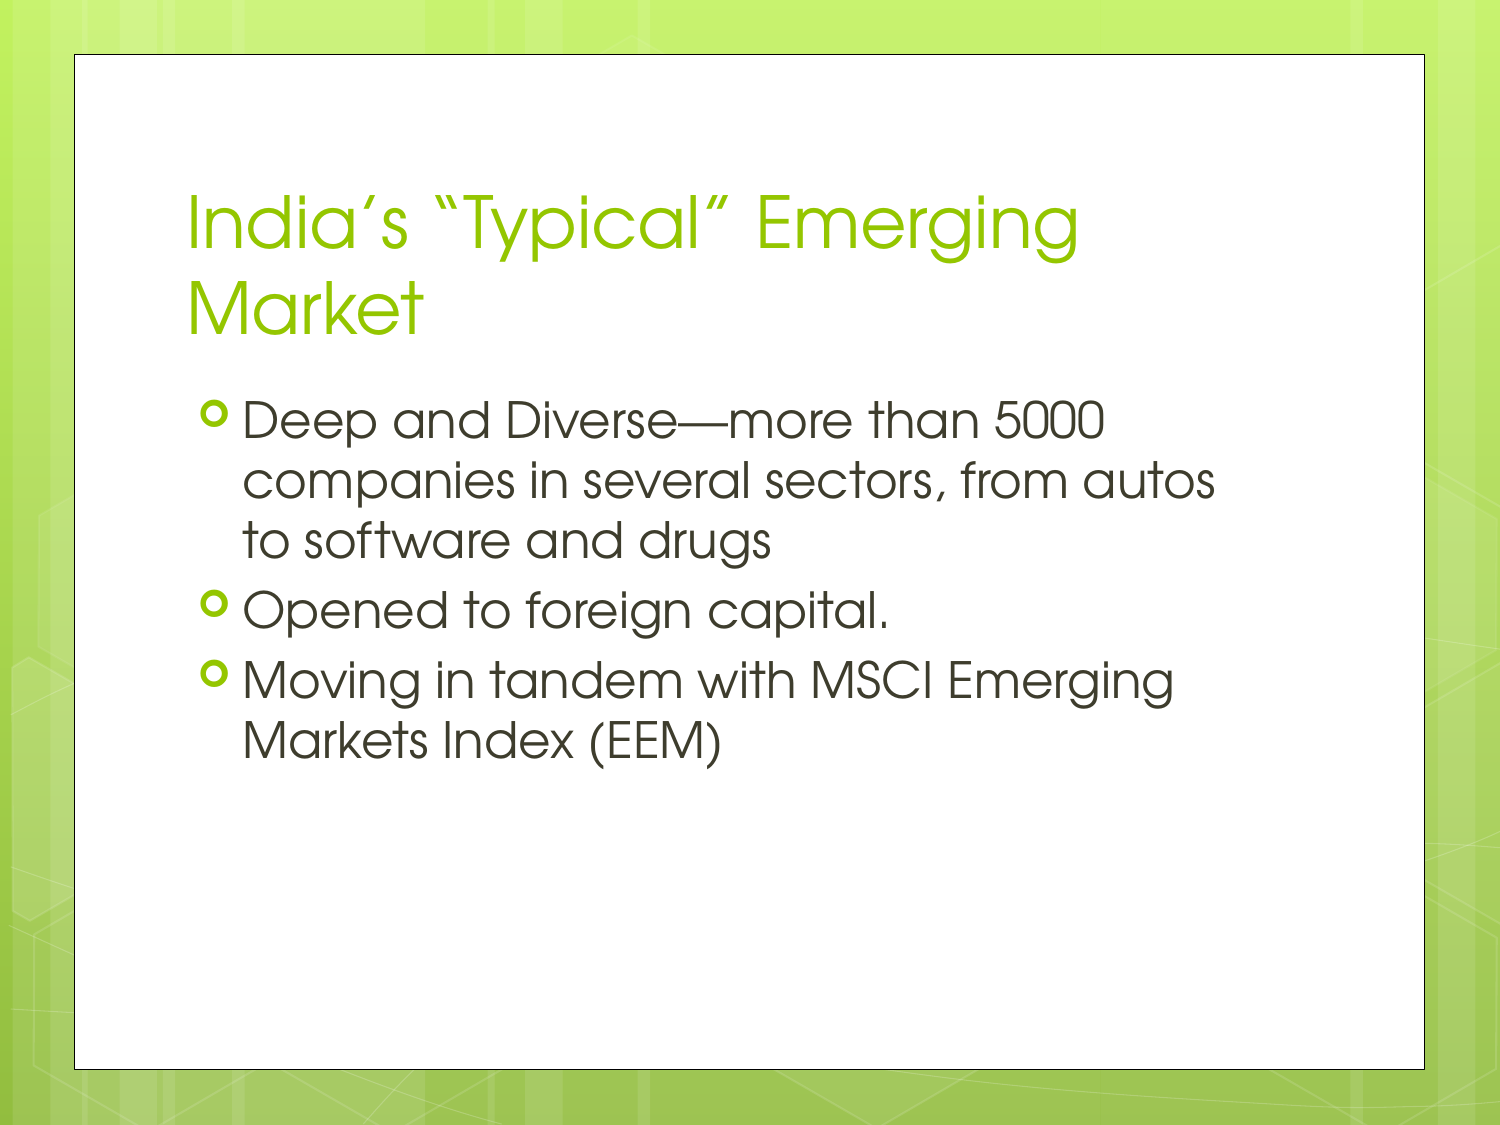

# India’s “Typical” Emerging Market
Deep and Diverse—more than 5000 companies in several sectors, from autos to software and drugs
Opened to foreign capital.
Moving in tandem with MSCI Emerging Markets Index (EEM)